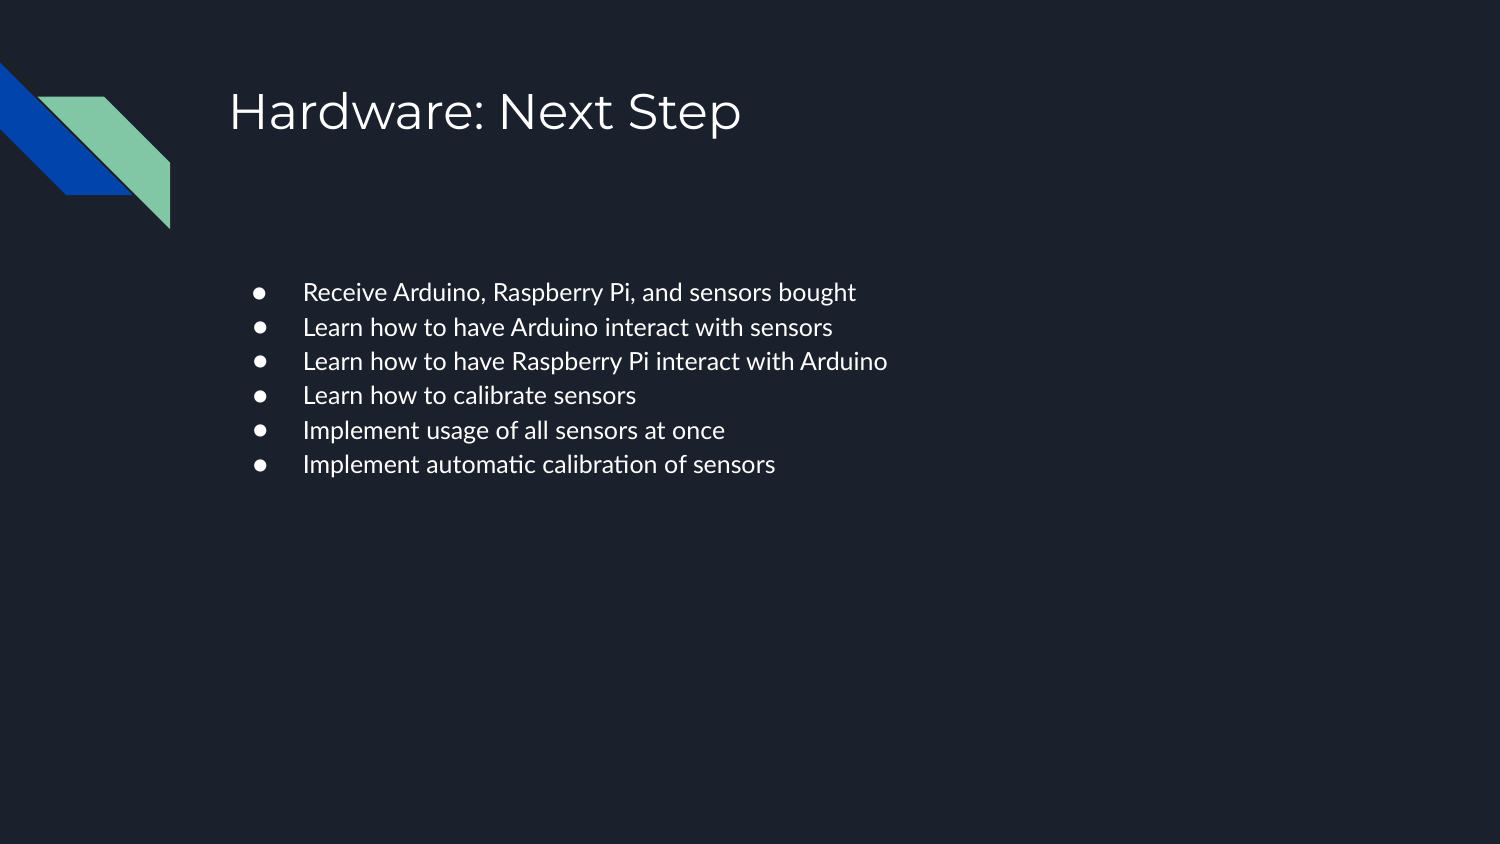

# Hardware: Next Step
Receive Arduino, Raspberry Pi, and sensors bought
Learn how to have Arduino interact with sensors
Learn how to have Raspberry Pi interact with Arduino
Learn how to calibrate sensors
Implement usage of all sensors at once
Implement automatic calibration of sensors